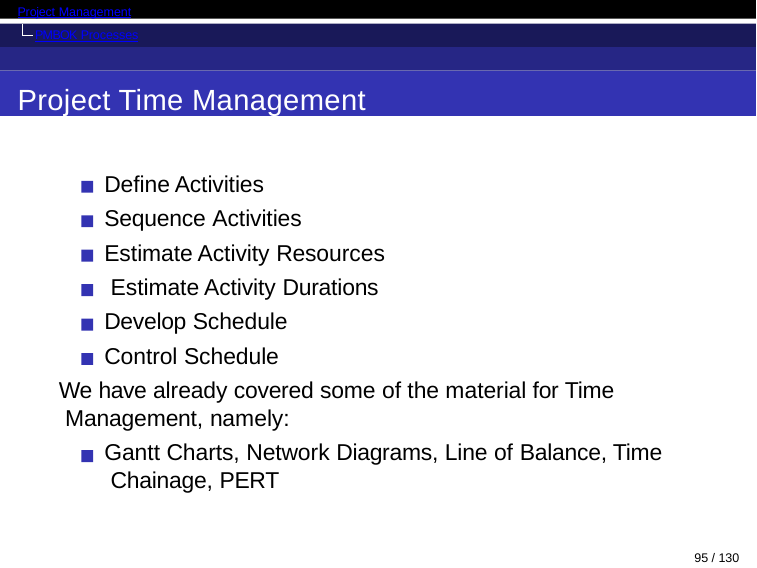

Project Management

PMBOK Processes

Project Time Management
Define Activities  Sequence Activities
Estimate Activity Resources  Estimate Activity Durations  Develop Schedule
Control Schedule
We have already covered some of the material for Time  Management, namely:
Gantt Charts, Network Diagrams, Line of Balance, Time  Chainage, PERT

95 / 130